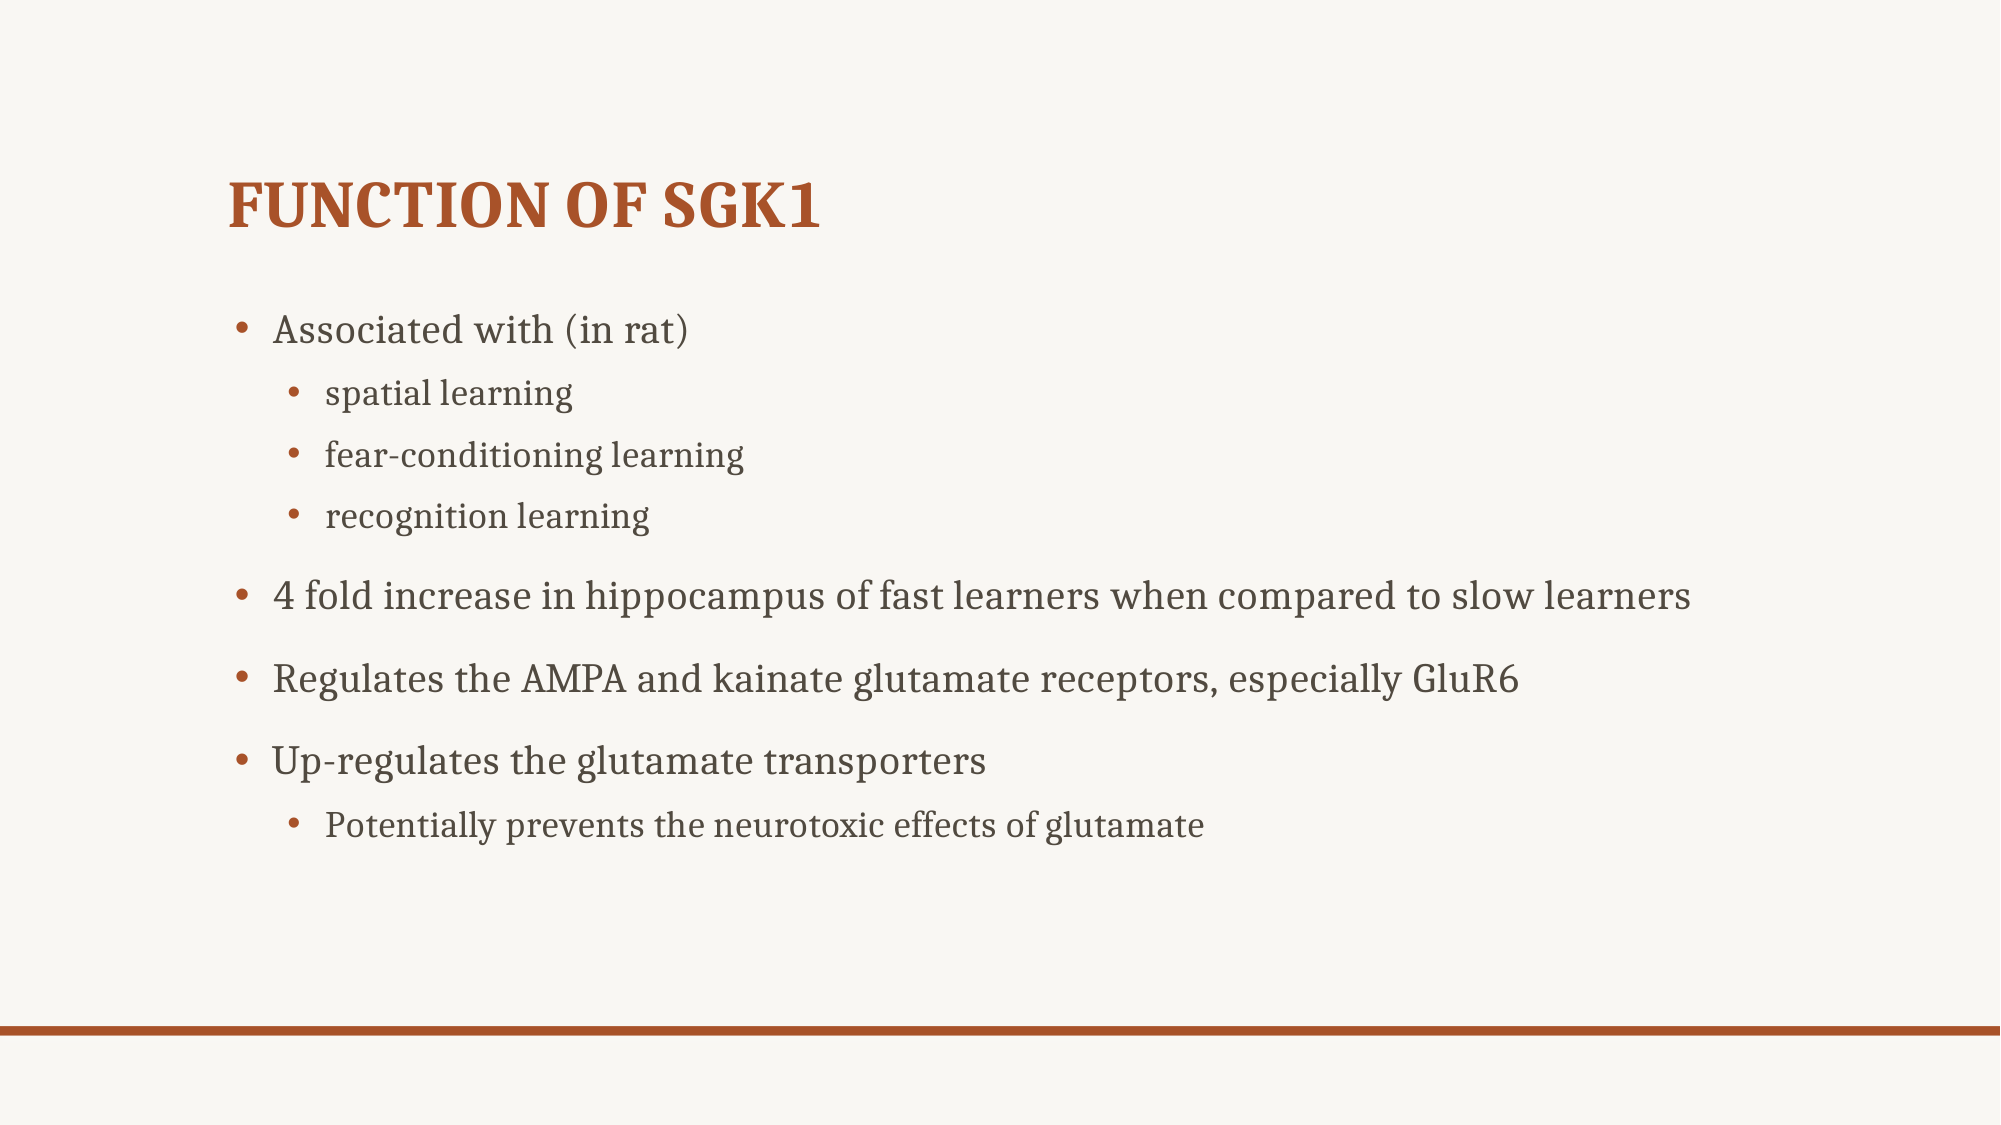

# Function of Sgk1
Associated with (in rat)
spatial learning
fear-conditioning learning
recognition learning
4 fold increase in hippocampus of fast learners when compared to slow learners
Regulates the AMPA and kainate glutamate receptors, especially GluR6
Up-regulates the glutamate transporters
Potentially prevents the neurotoxic effects of glutamate